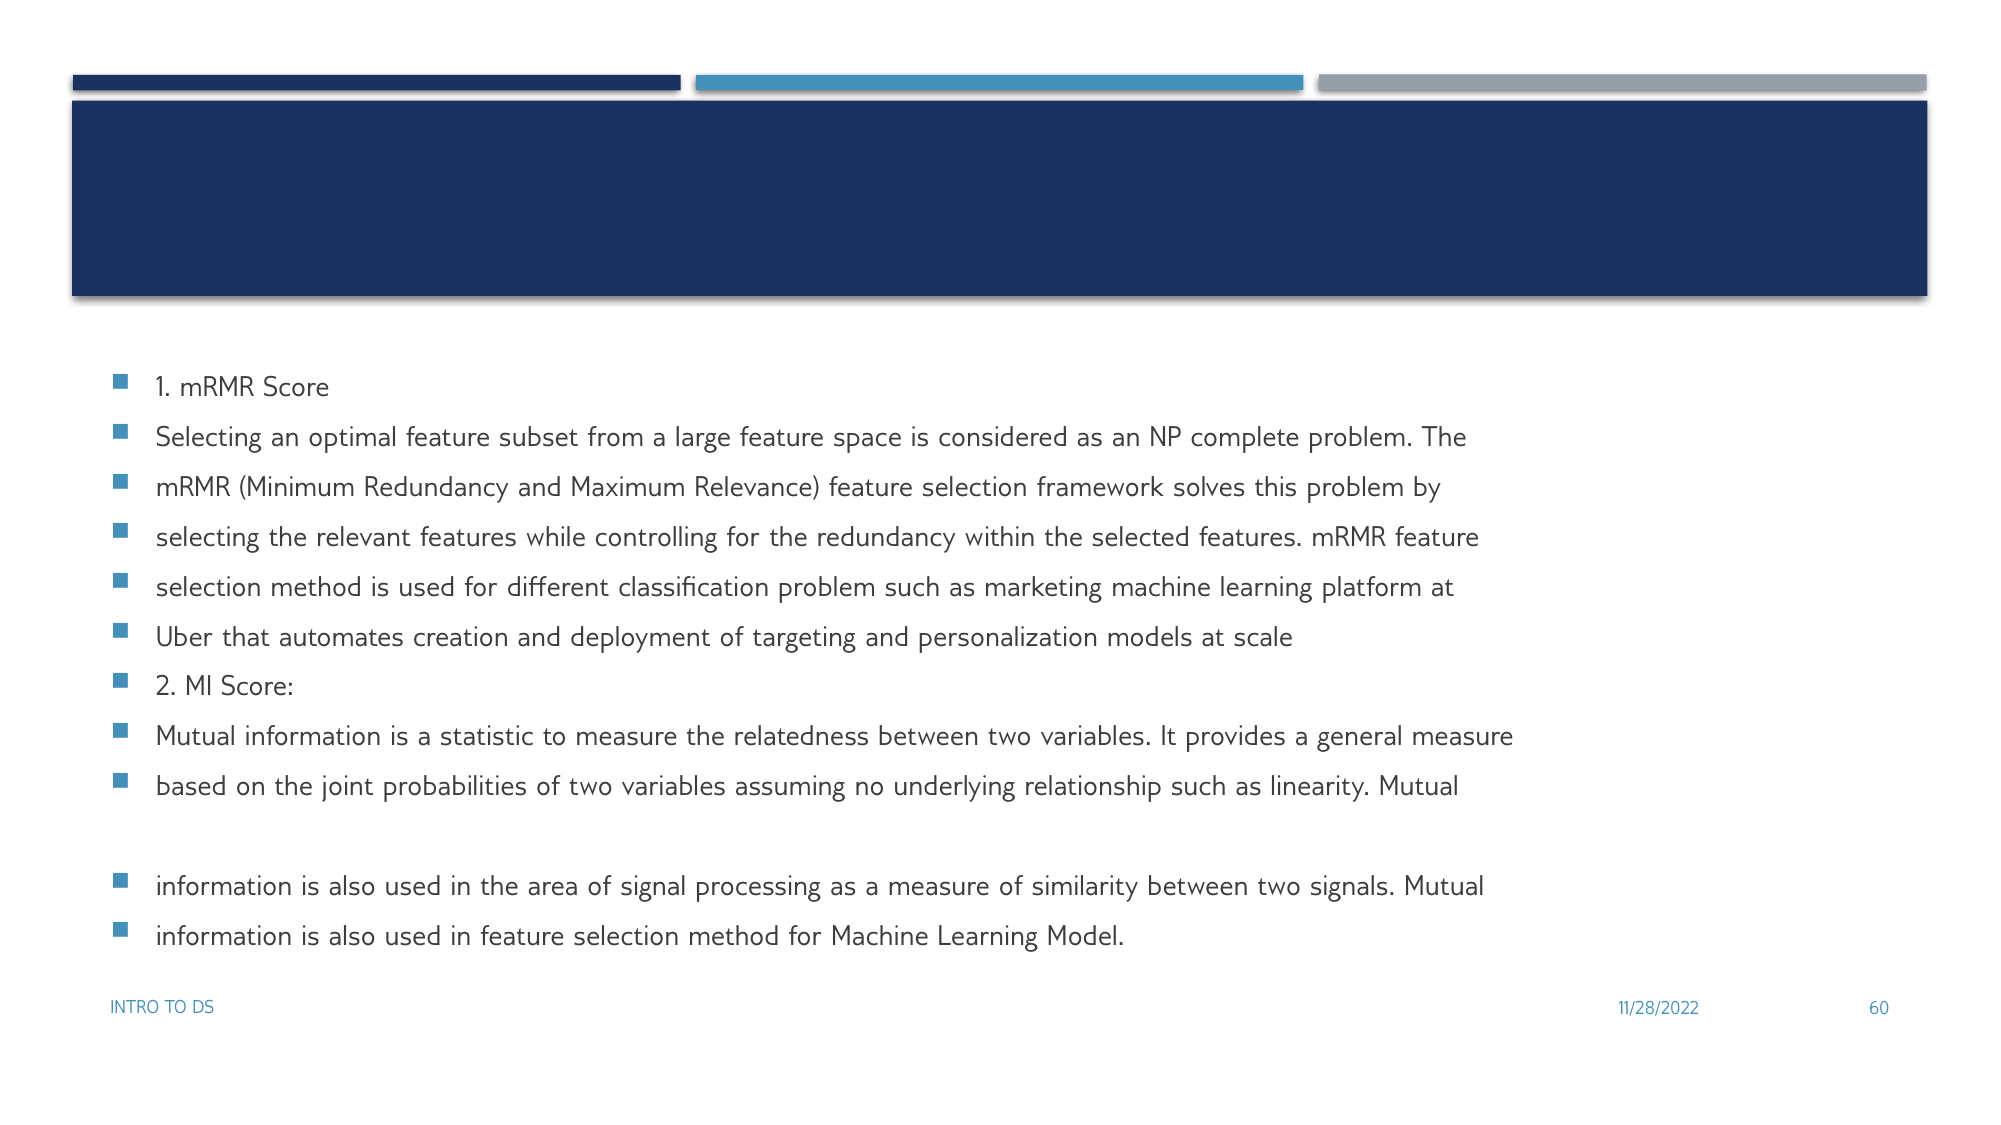

#
1. mRMR Score
Selecting an optimal feature subset from a large feature space is considered as an NP complete problem. The
mRMR (Minimum Redundancy and Maximum Relevance) feature selection framework solves this problem by
selecting the relevant features while controlling for the redundancy within the selected features. mRMR feature
selection method is used for different classification problem such as marketing machine learning platform at
Uber that automates creation and deployment of targeting and personalization models at scale
2. MI Score:
Mutual information is a statistic to measure the relatedness between two variables. It provides a general measure
based on the joint probabilities of two variables assuming no underlying relationship such as linearity. Mutual

information is also used in the area of signal processing as a measure of similarity between two signals. Mutual
information is also used in feature selection method for Machine Learning Model.
Intro to DS
11/28/2022
60